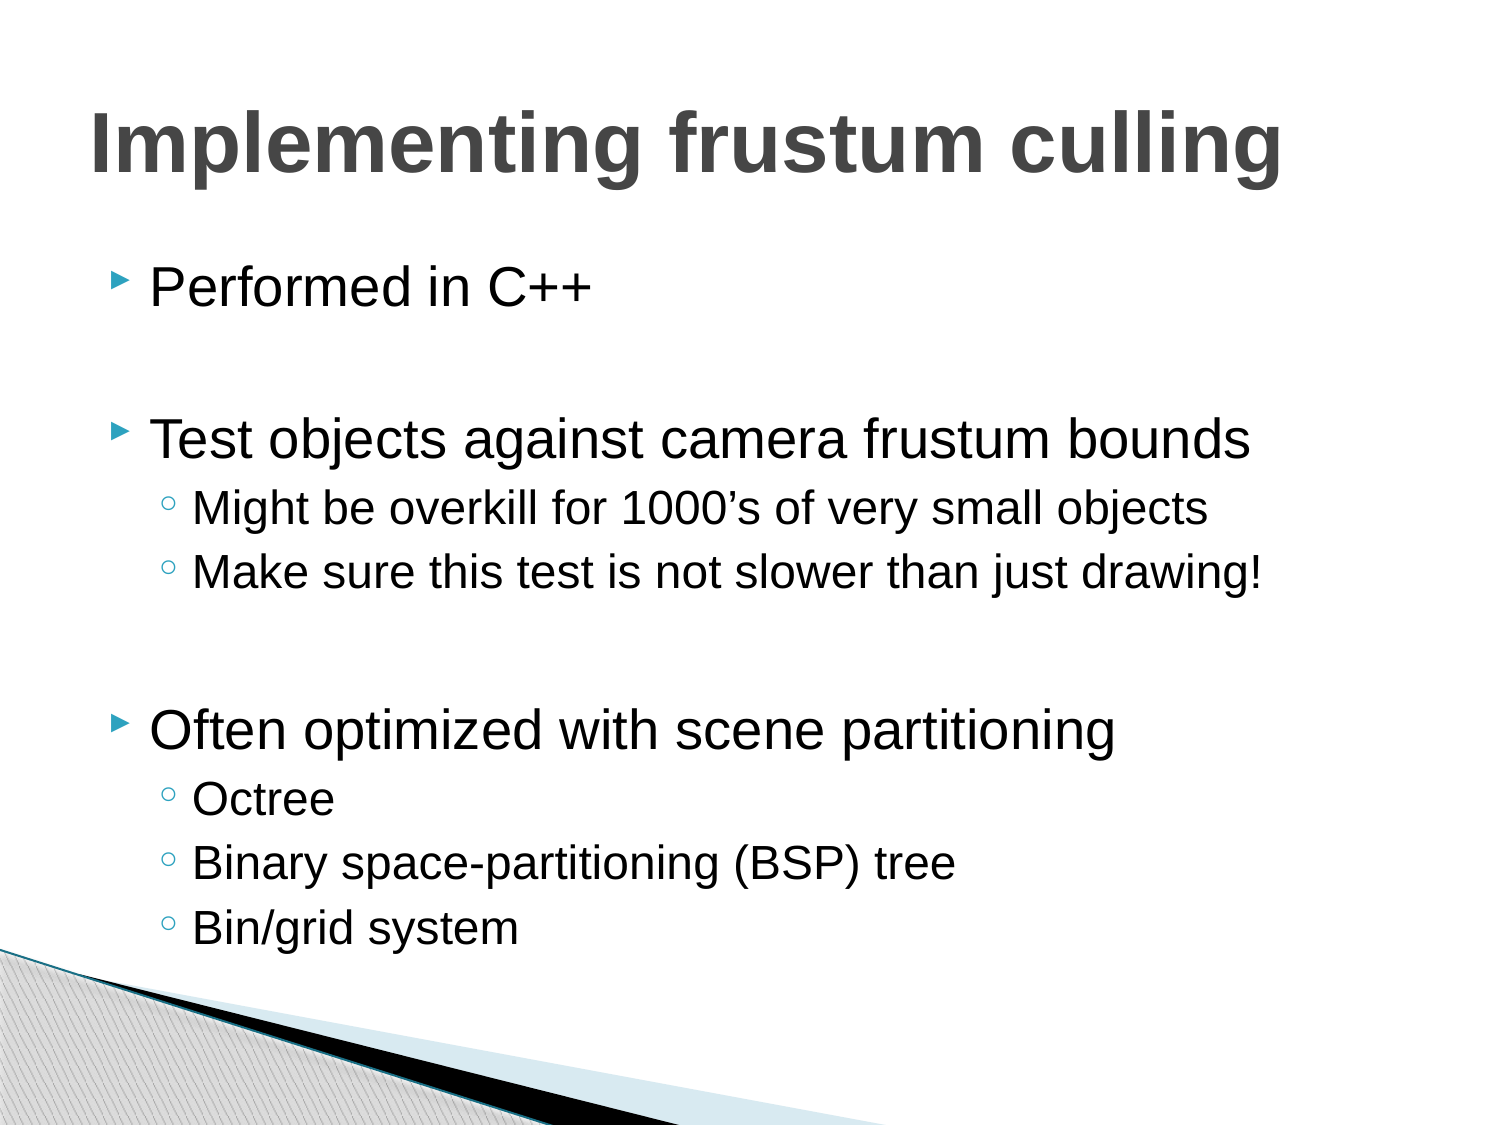

# Implementing frustum culling
Performed in C++

Test objects against camera frustum bounds
Might be overkill for 1000’s of very small objects
Make sure this test is not slower than just drawing!

Often optimized with scene partitioning
Octree
Binary space-partitioning (BSP) tree
Bin/grid system